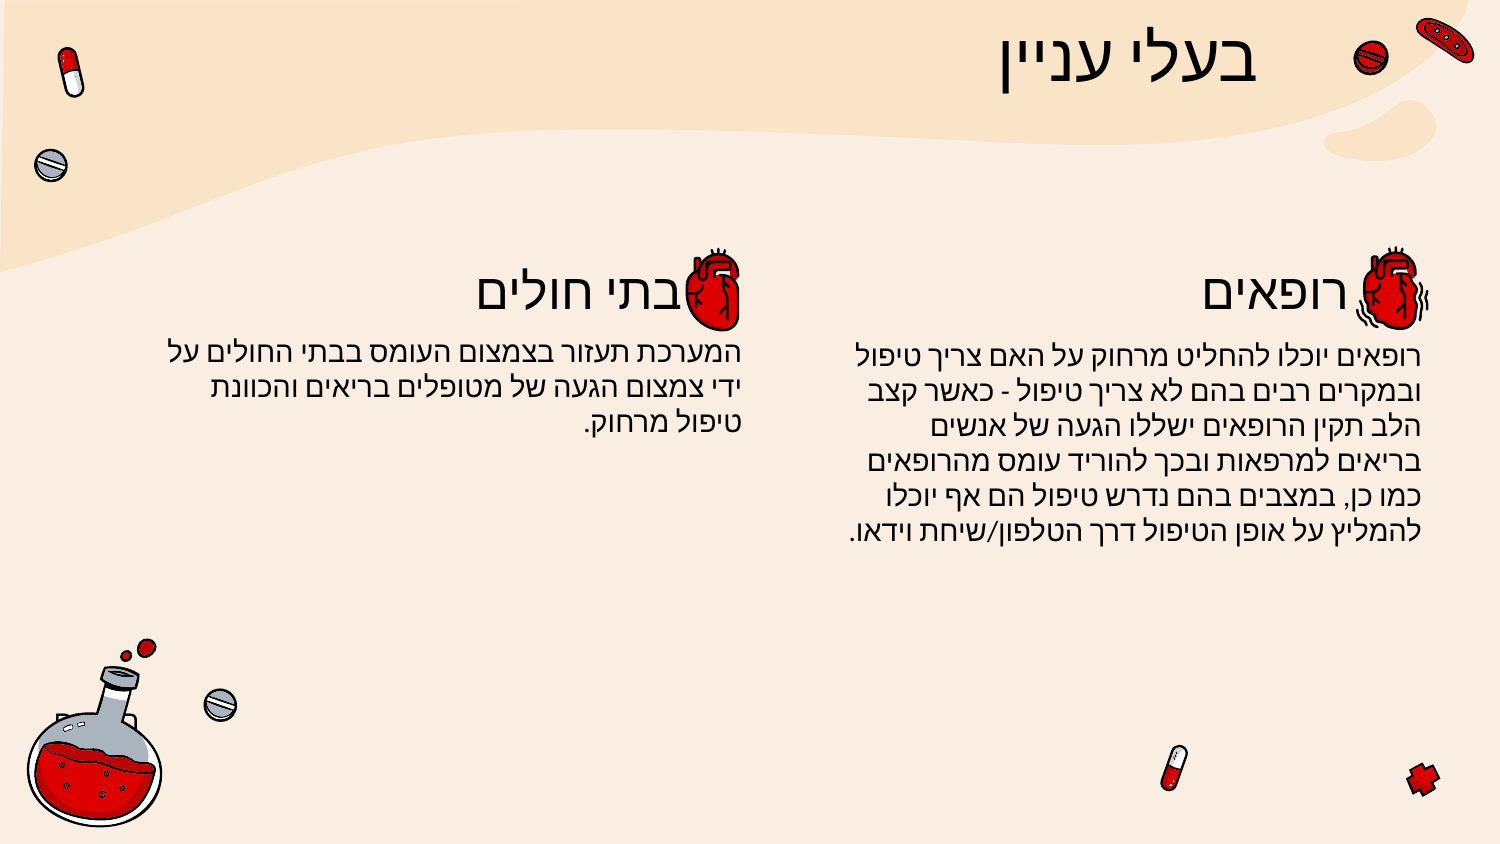

# בעלי עניין

בתי חולים
רופאים

המערכת תעזור בצמצום העומס בבתי החולים על ידי צמצום הגעה של מטופלים בריאים והכוונת טיפול מרחוק.
רופאים יוכלו להחליט מרחוק על האם צריך טיפול
ובמקרים רבים בהם לא צריך טיפול - כאשר קצב הלב תקין הרופאים ישללו הגעה של אנשים בריאים למרפאות ובכך להוריד עומס מהרופאים
כמו כן, במצבים בהם נדרש טיפול הם אף יוכלו להמליץ על אופן הטיפול דרך הטלפון/שיחת וידאו.

רופאים